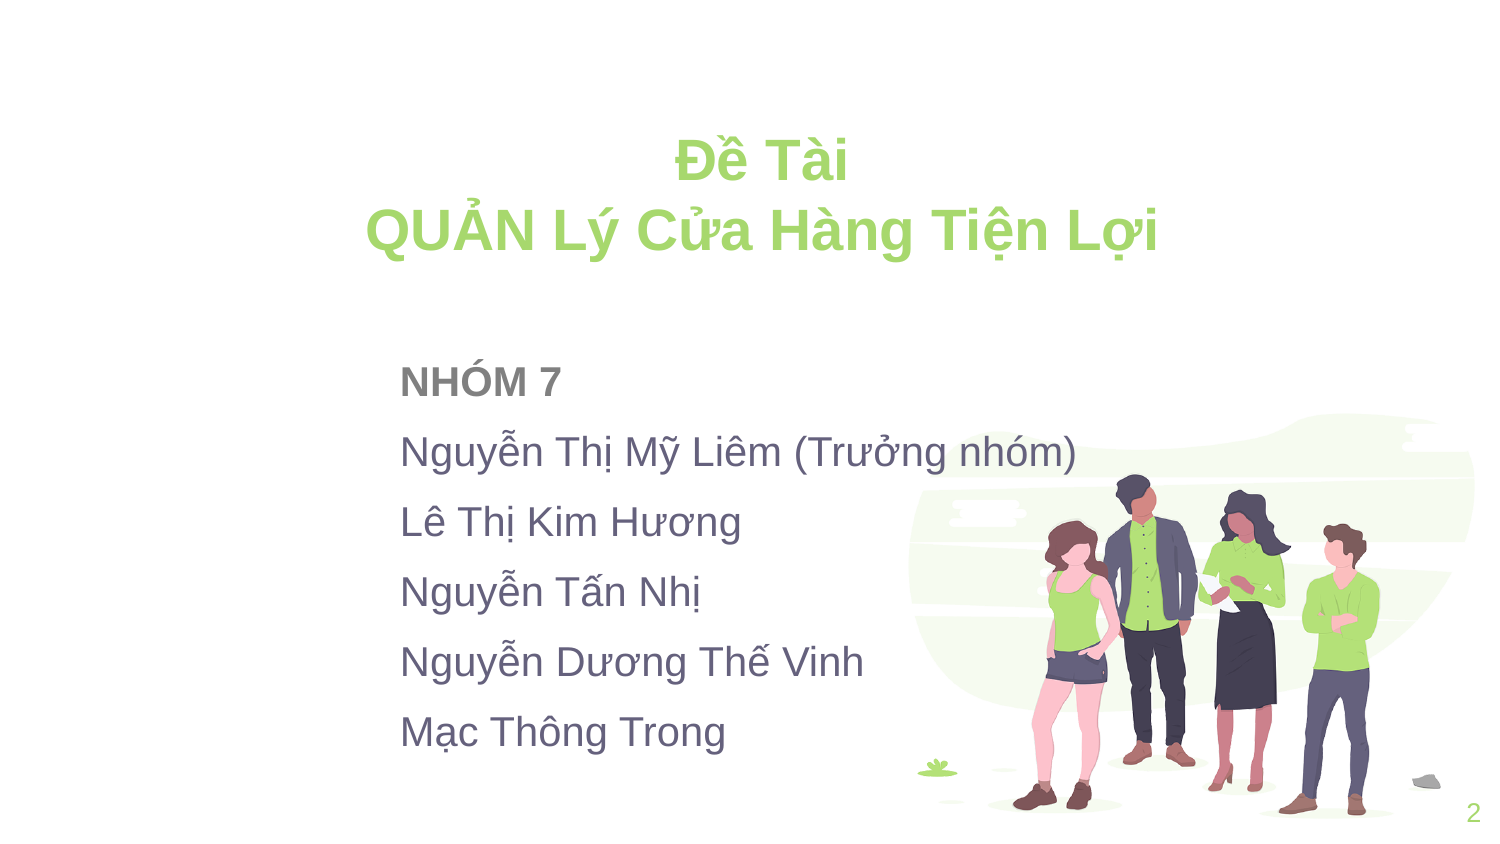

Đề Tài
QUẢN Lý Cửa Hàng Tiện Lợi
NHÓM 7
Nguyễn Thị Mỹ Liêm (Trưởng nhóm)
Lê Thị Kim Hương
Nguyễn Tấn Nhị
Nguyễn Dương Thế Vinh
Mạc Thông Trong
2